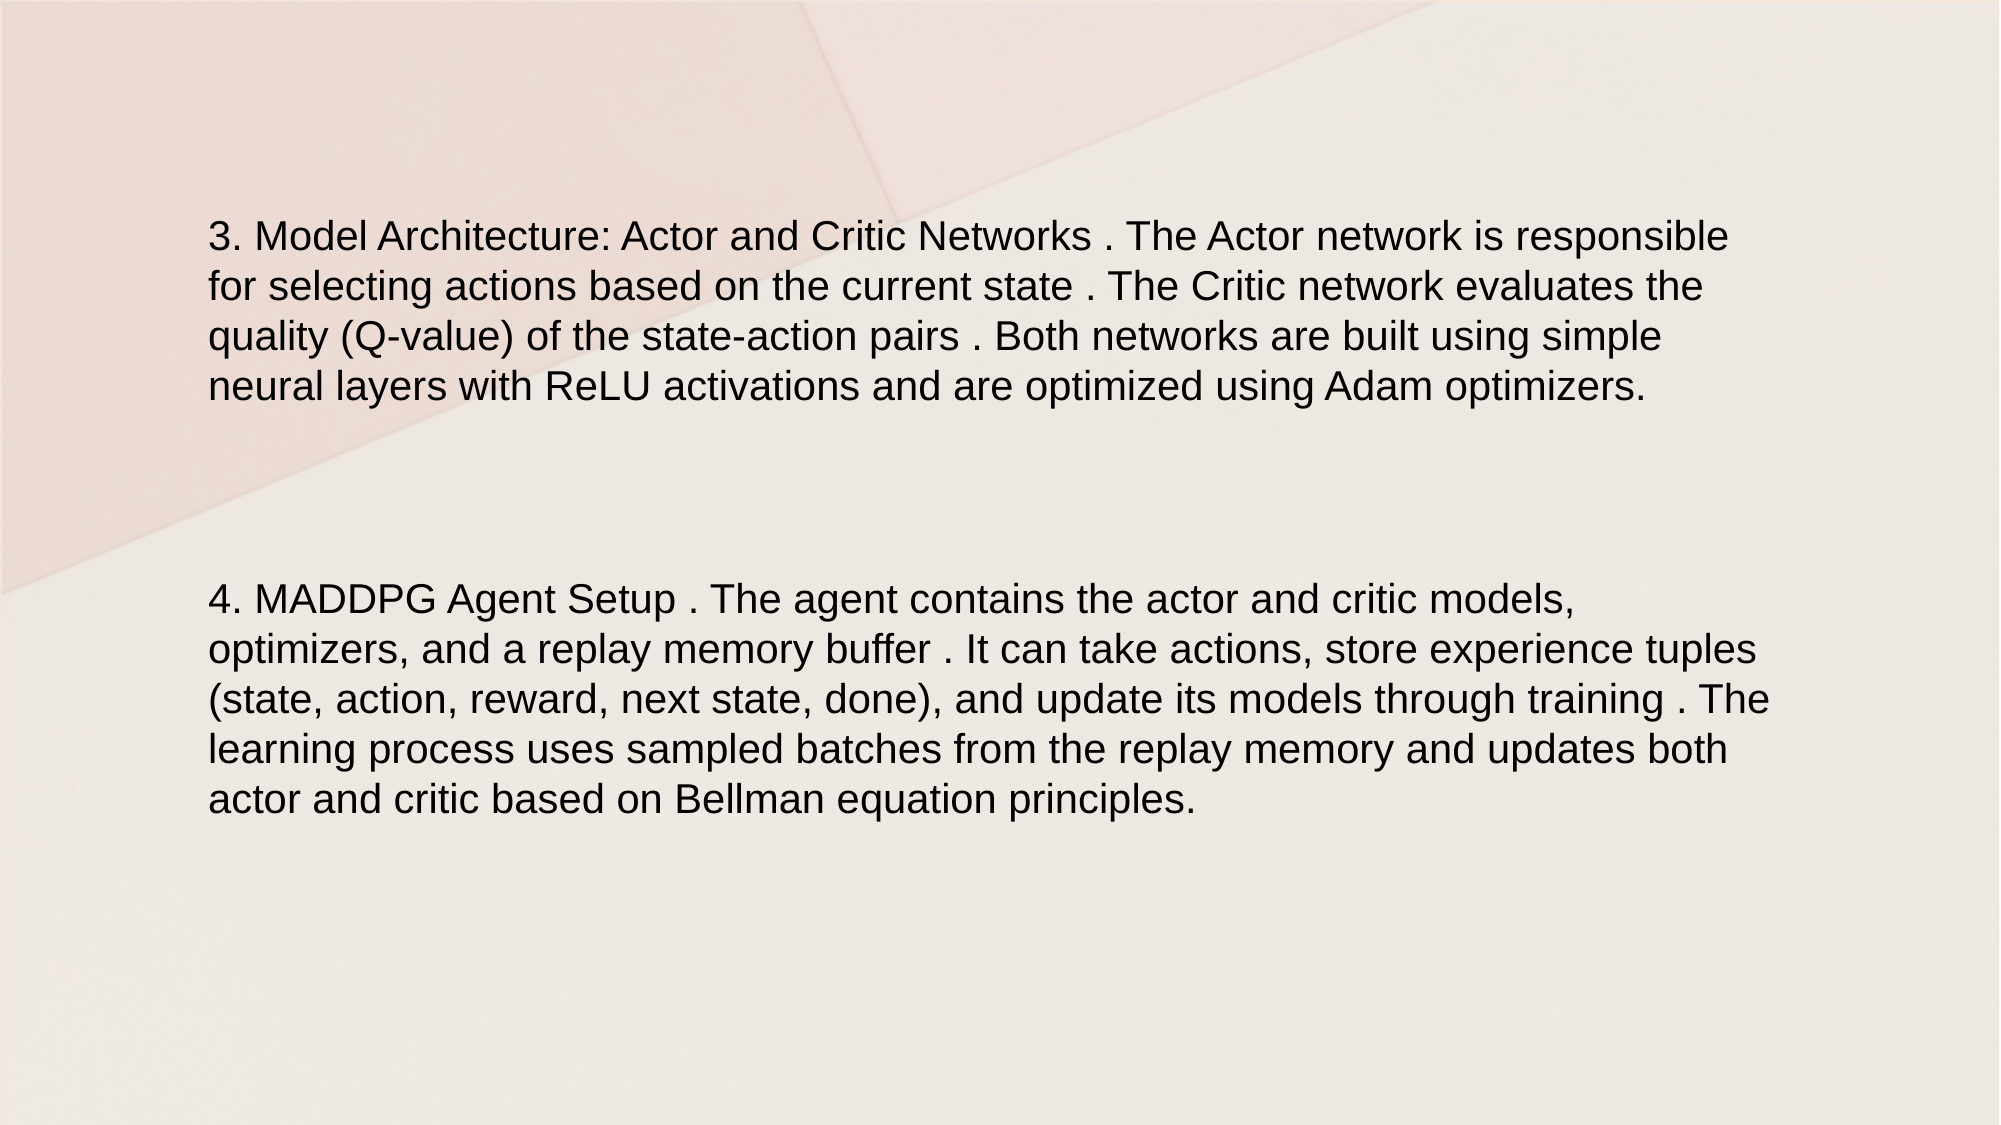

3. Model Architecture: Actor and Critic Networks . The Actor network is responsible for selecting actions based on the current state . The Critic network evaluates the quality (Q-value) of the state-action pairs . Both networks are built using simple neural layers with ReLU activations and are optimized using Adam optimizers.
4. MADDPG Agent Setup . The agent contains the actor and critic models, optimizers, and a replay memory buffer . It can take actions, store experience tuples (state, action, reward, next state, done), and update its models through training . The learning process uses sampled batches from the replay memory and updates both actor and critic based on Bellman equation principles.